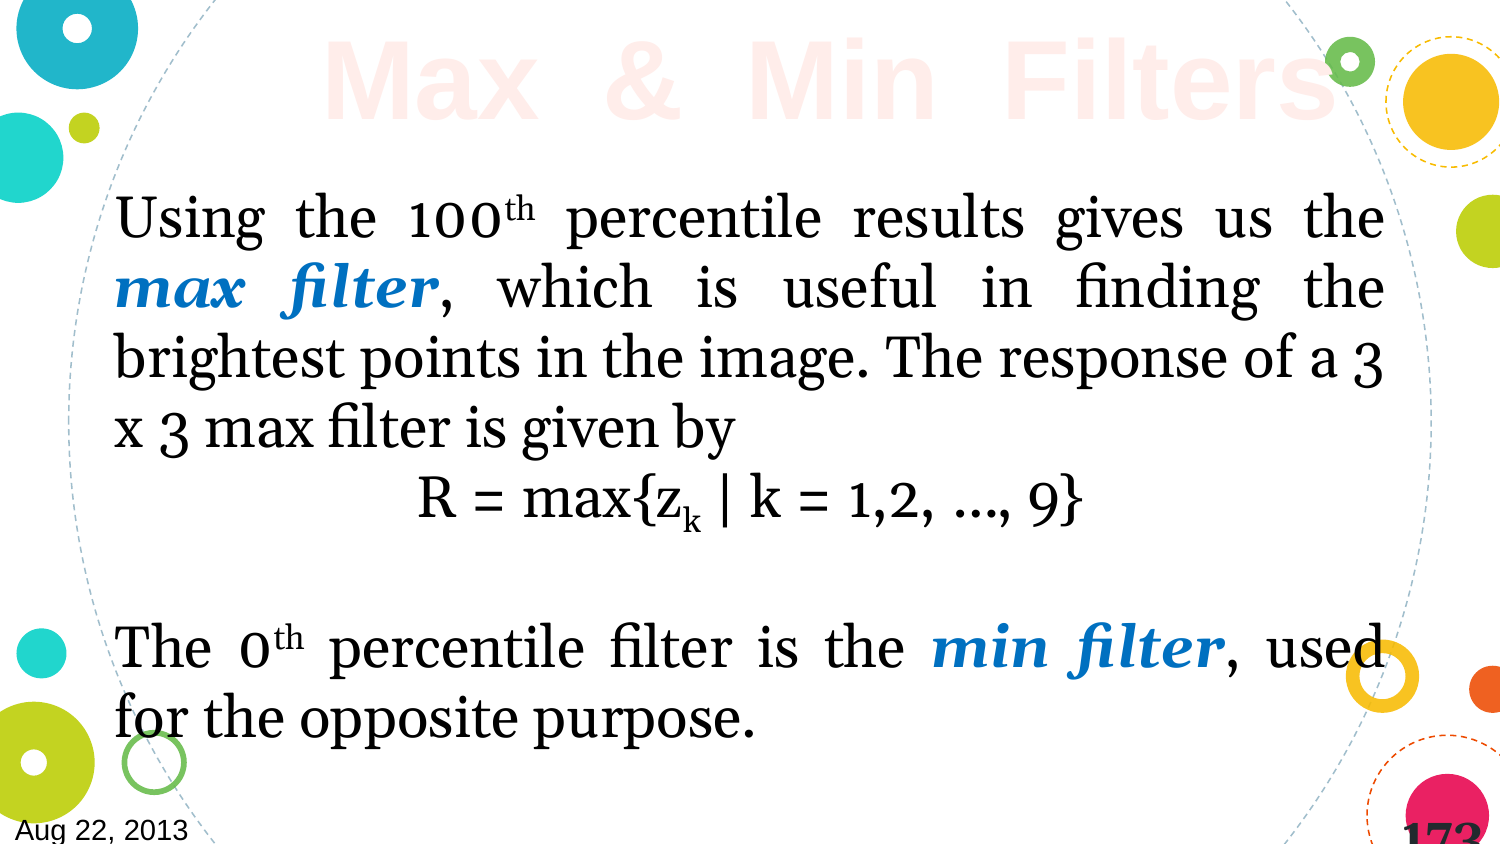

Max  &  Min  Filters
Using the 100th percentile results gives us the max filter, which is useful in finding the brightest points in the image. The response of a 3 x 3 max filter is given by
R = max{zk | k = 1,2, …, 9}

The 0th percentile filter is the min filter, used for the opposite purpose.
173
Aug 22, 2013